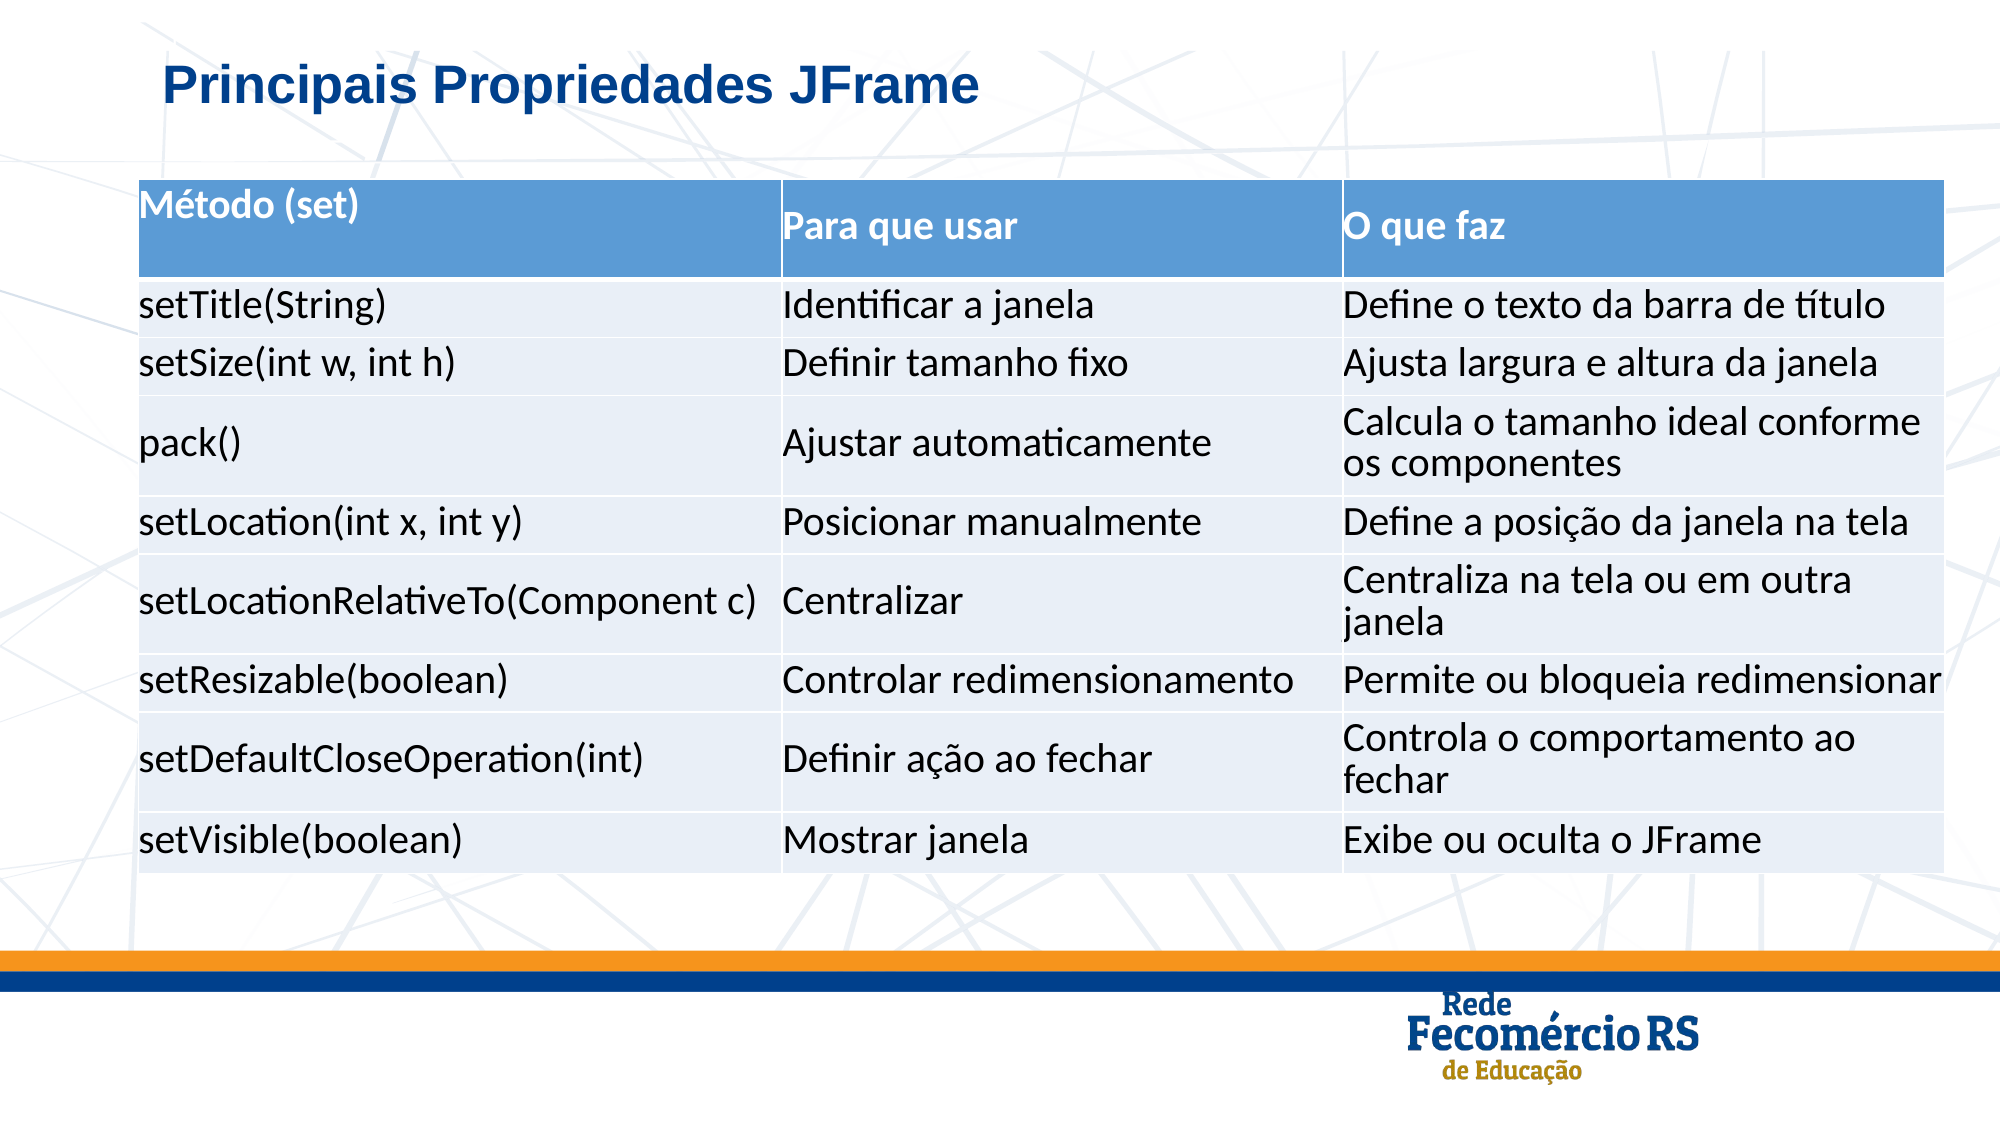

Principais Propriedades JFrame
| Método (set) | Para que usar | O que faz |
| --- | --- | --- |
| setTitle(String) | Identificar a janela | Define o texto da barra de título |
| setSize(int w, int h) | Definir tamanho fixo | Ajusta largura e altura da janela |
| pack() | Ajustar automaticamente | Calcula o tamanho ideal conforme os componentes |
| setLocation(int x, int y) | Posicionar manualmente | Define a posição da janela na tela |
| setLocationRelativeTo(Component c) | Centralizar | Centraliza na tela ou em outra janela |
| setResizable(boolean) | Controlar redimensionamento | Permite ou bloqueia redimensionar |
| setDefaultCloseOperation(int) | Definir ação ao fechar | Controla o comportamento ao fechar |
| setVisible(boolean) | Mostrar janela | Exibe ou oculta o JFrame |